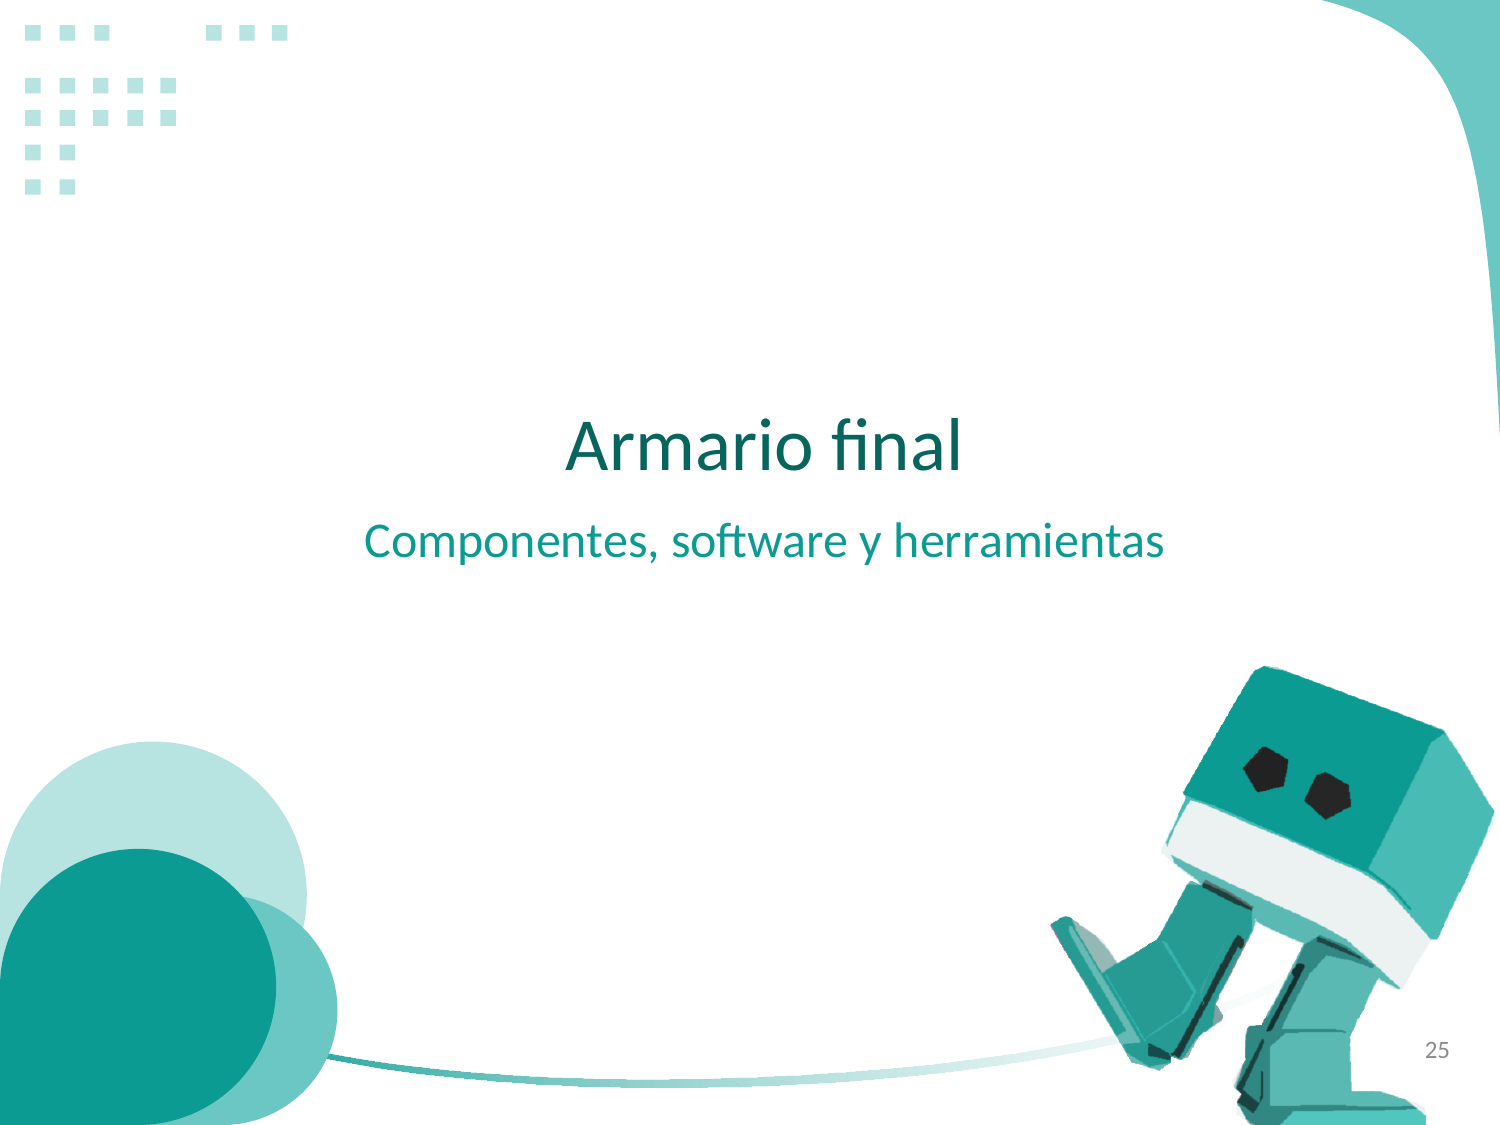

# Armario final
Componentes, software y herramientas
25